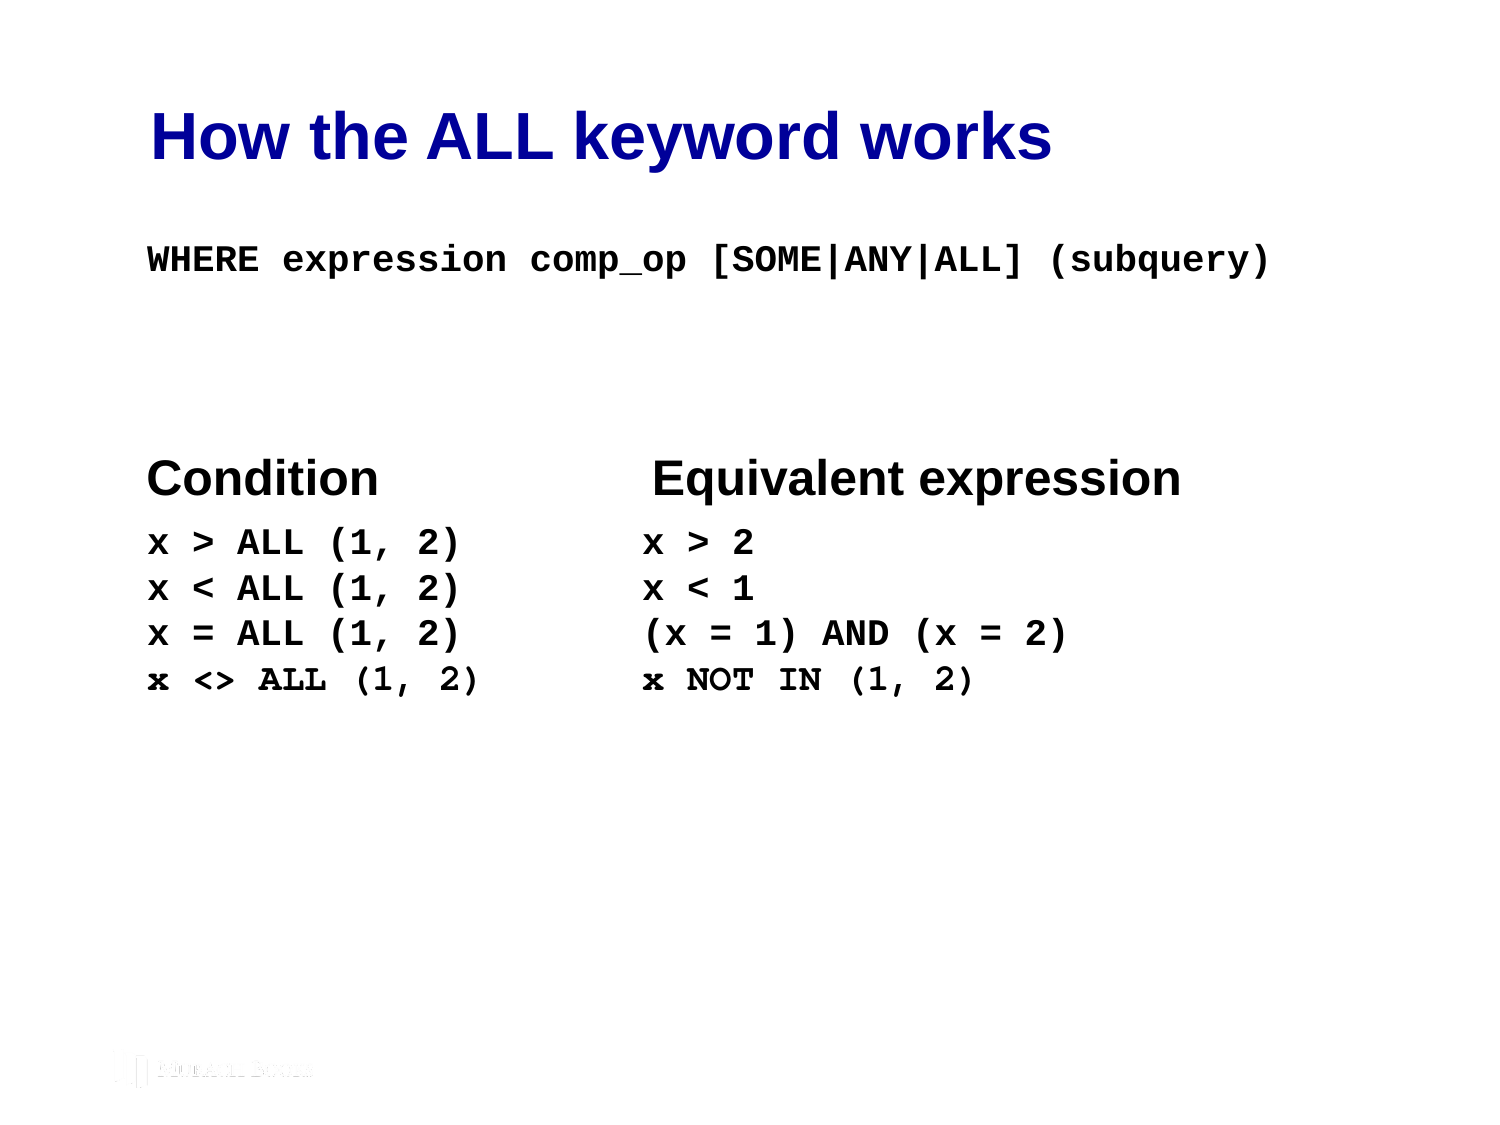

# How the ALL keyword works
WHERE expression comp_op [SOME|ANY|ALL] (subquery)

Condition	  Equivalent expression
x > ALL (1, 2)	  x > 2
x < ALL (1, 2)	  x < 1
x = ALL (1, 2)	  (x = 1) AND (x = 2)
x <> ALL (1, 2)	  x NOT IN (1, 2)
© 2019, Mike Murach & Associates, Inc.
Murach’s MySQL 3rd Edition

C7, Slide 255